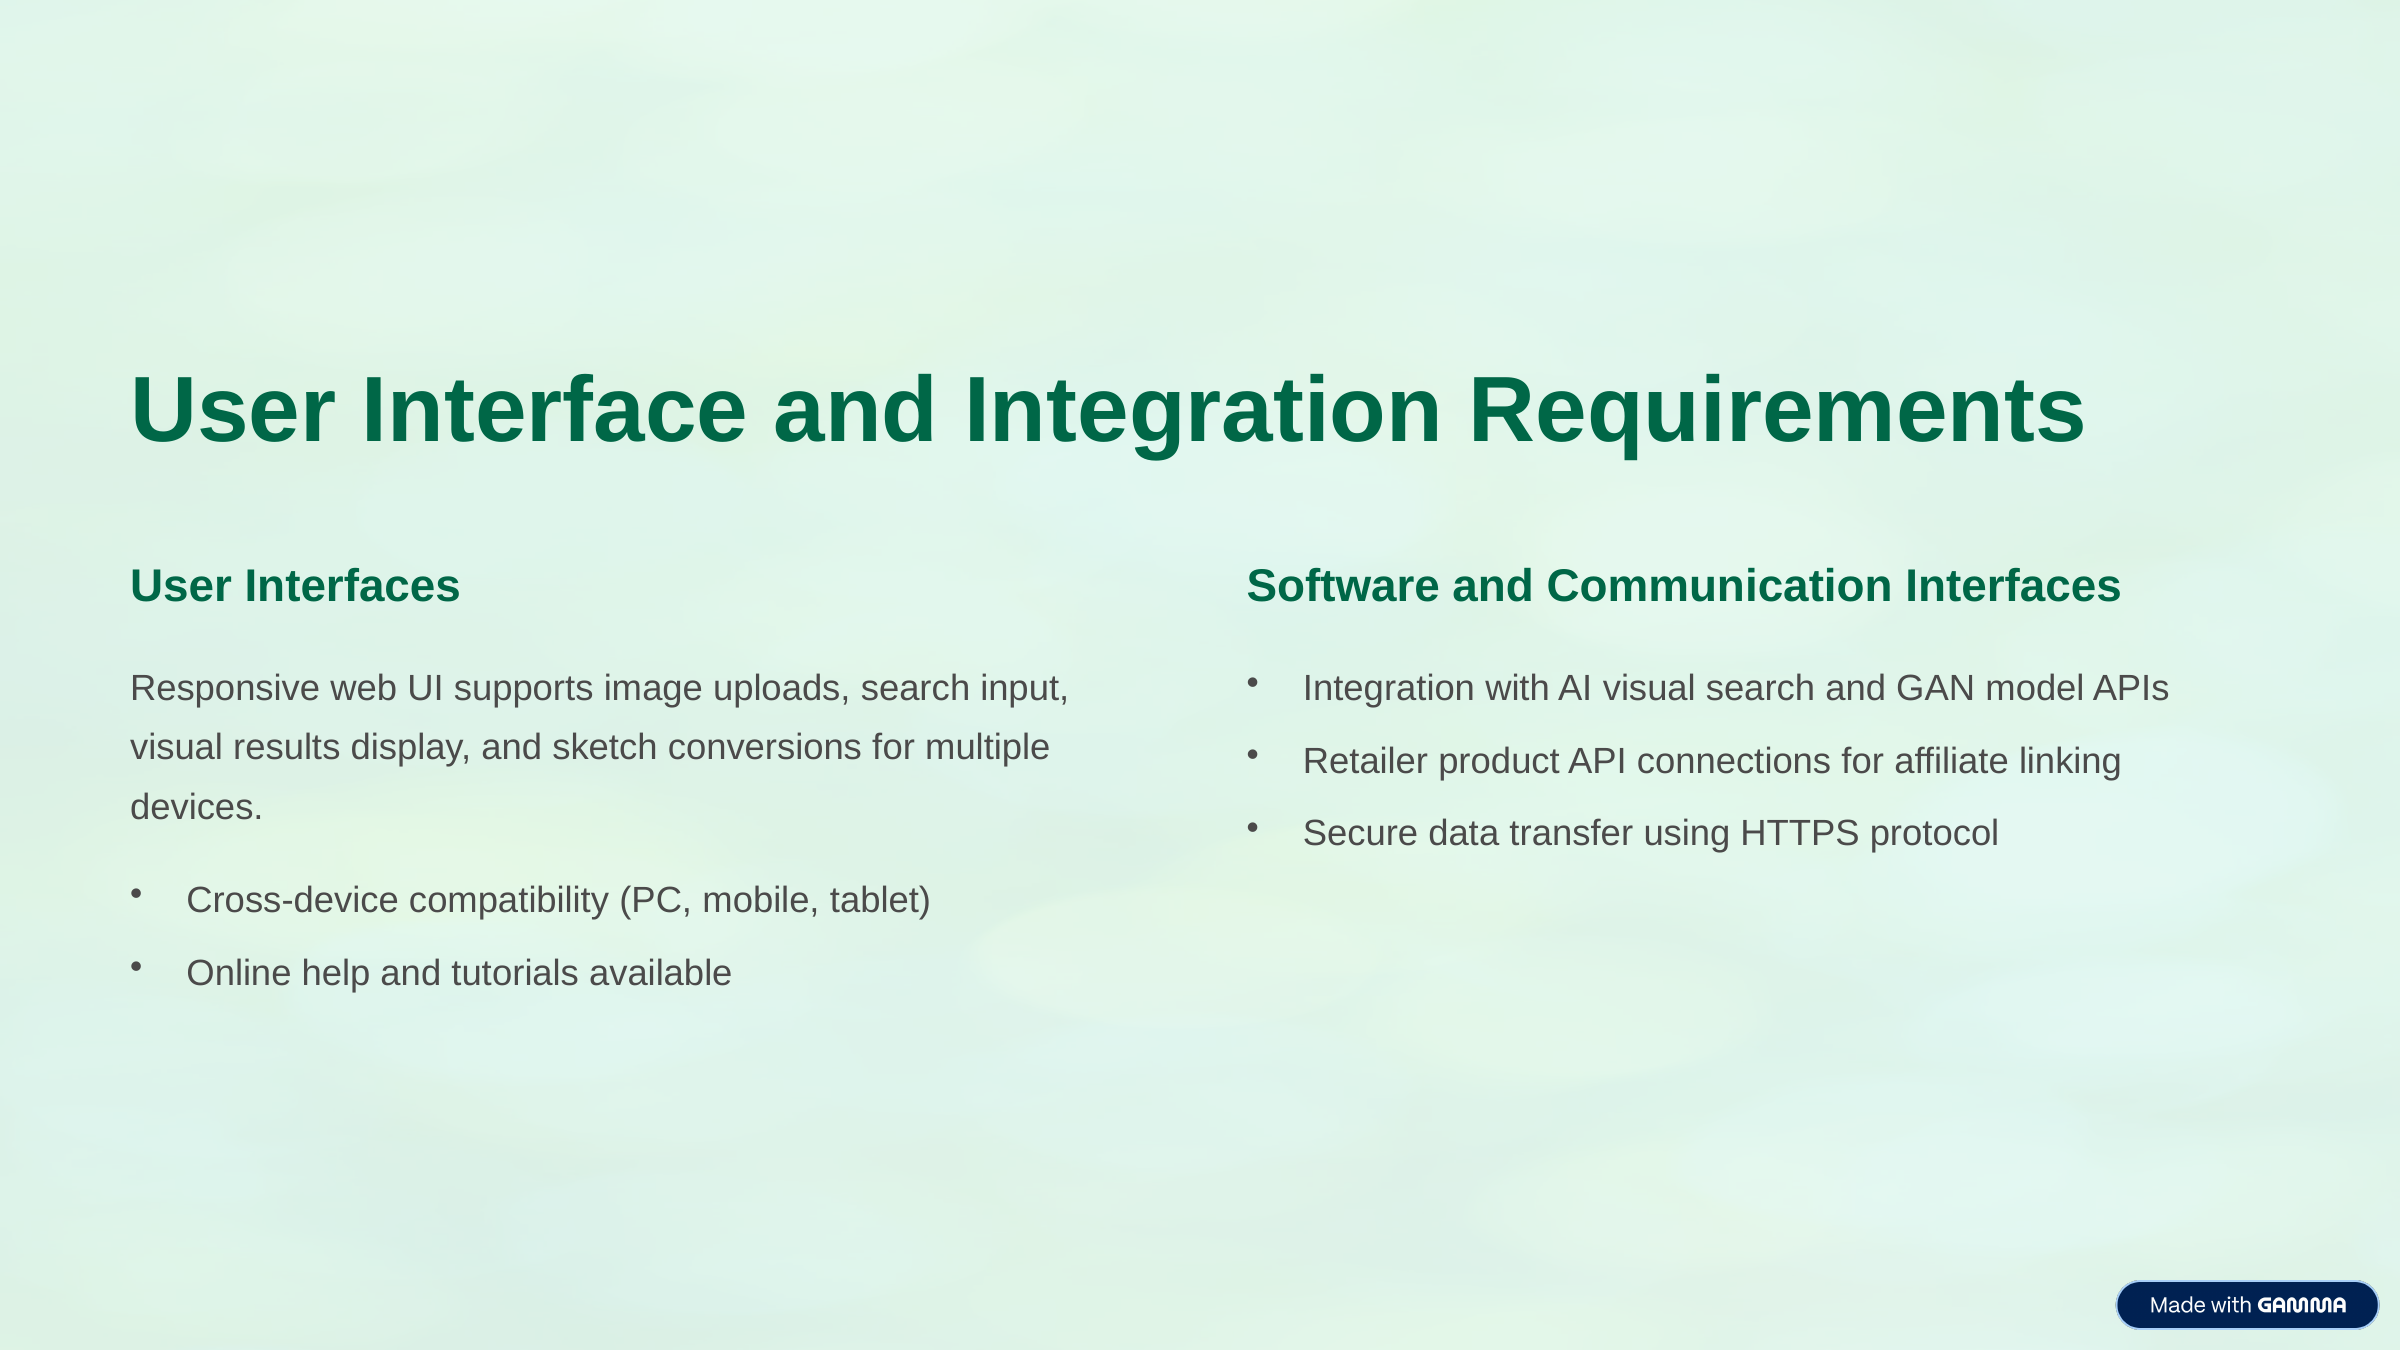

User Interface and Integration Requirements
User Interfaces
Software and Communication Interfaces
Responsive web UI supports image uploads, search input, visual results display, and sketch conversions for multiple devices.
Integration with AI visual search and GAN model APIs
Retailer product API connections for affiliate linking
Secure data transfer using HTTPS protocol
Cross-device compatibility (PC, mobile, tablet)
Online help and tutorials available